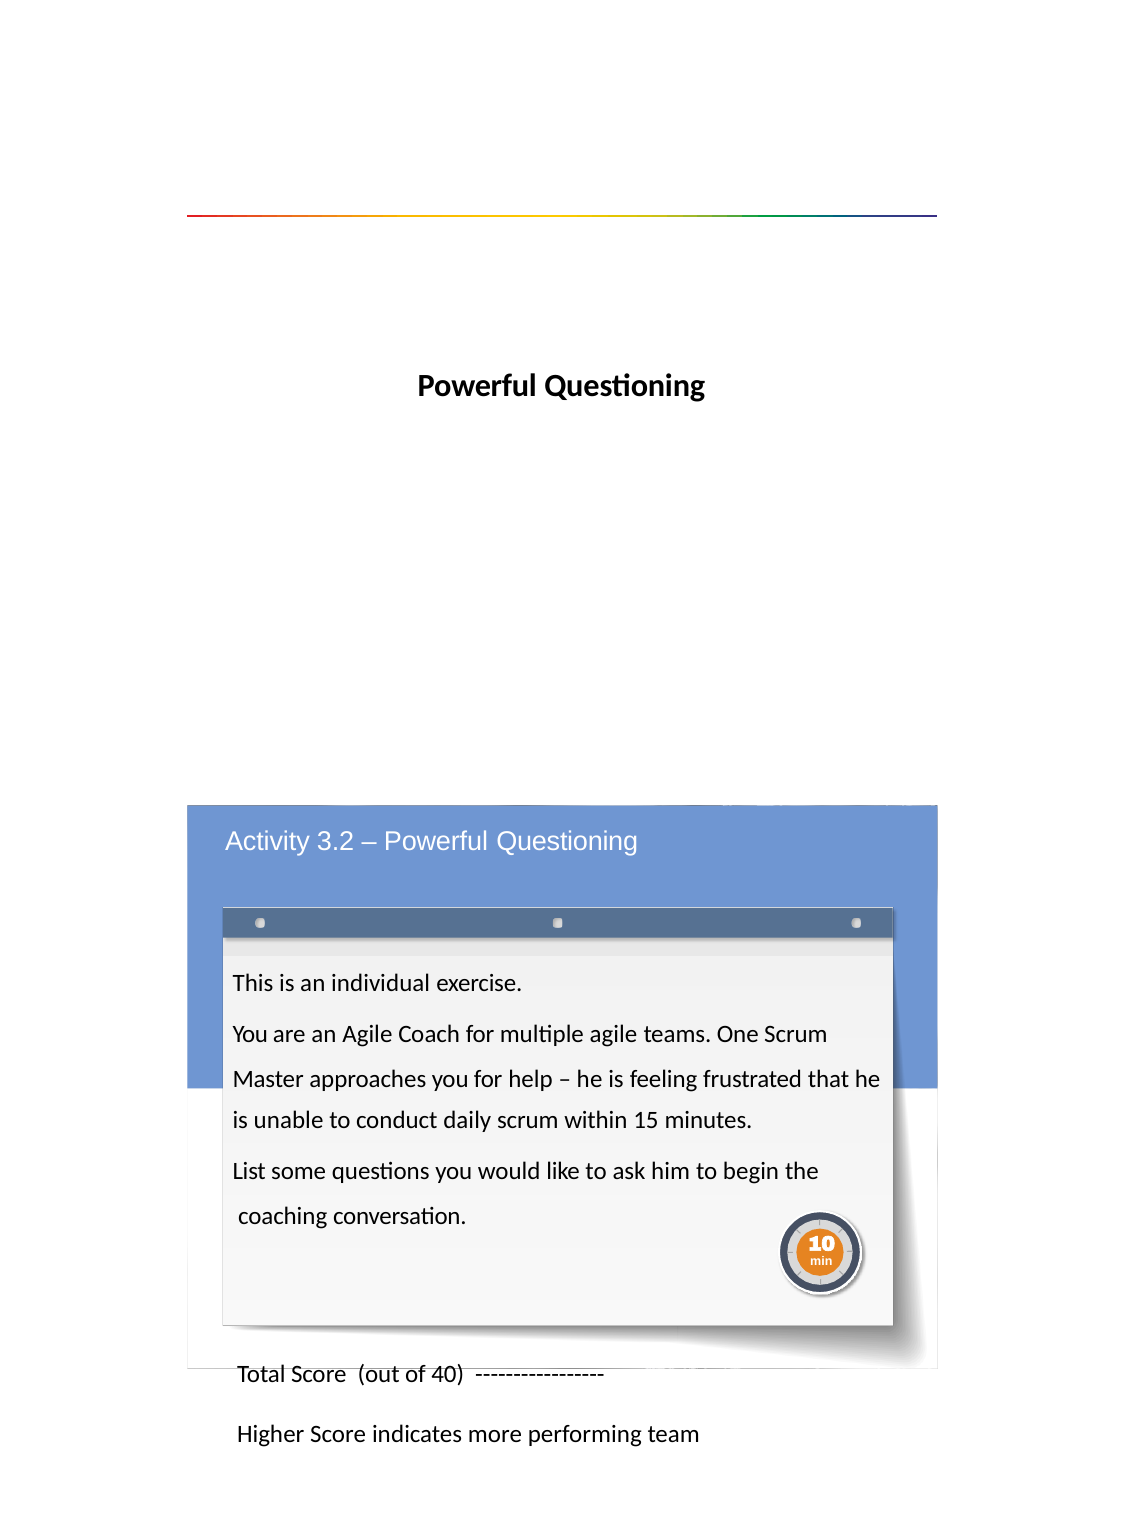

Powerful Questioning

Activity 3.2 – Powerful Questioning

This is an individual exercise.
You are an Agile Coach for multiple agile teams. One Scrum  Master approaches you for help – he is feeling frustrated that he

is unable to conduct daily scrum within 15 minutes.
List some questions you would like to ask him to begin the  coaching conversation.
10
min

Total Score  (out of 40)  -----------------

Higher Score indicates more performing team